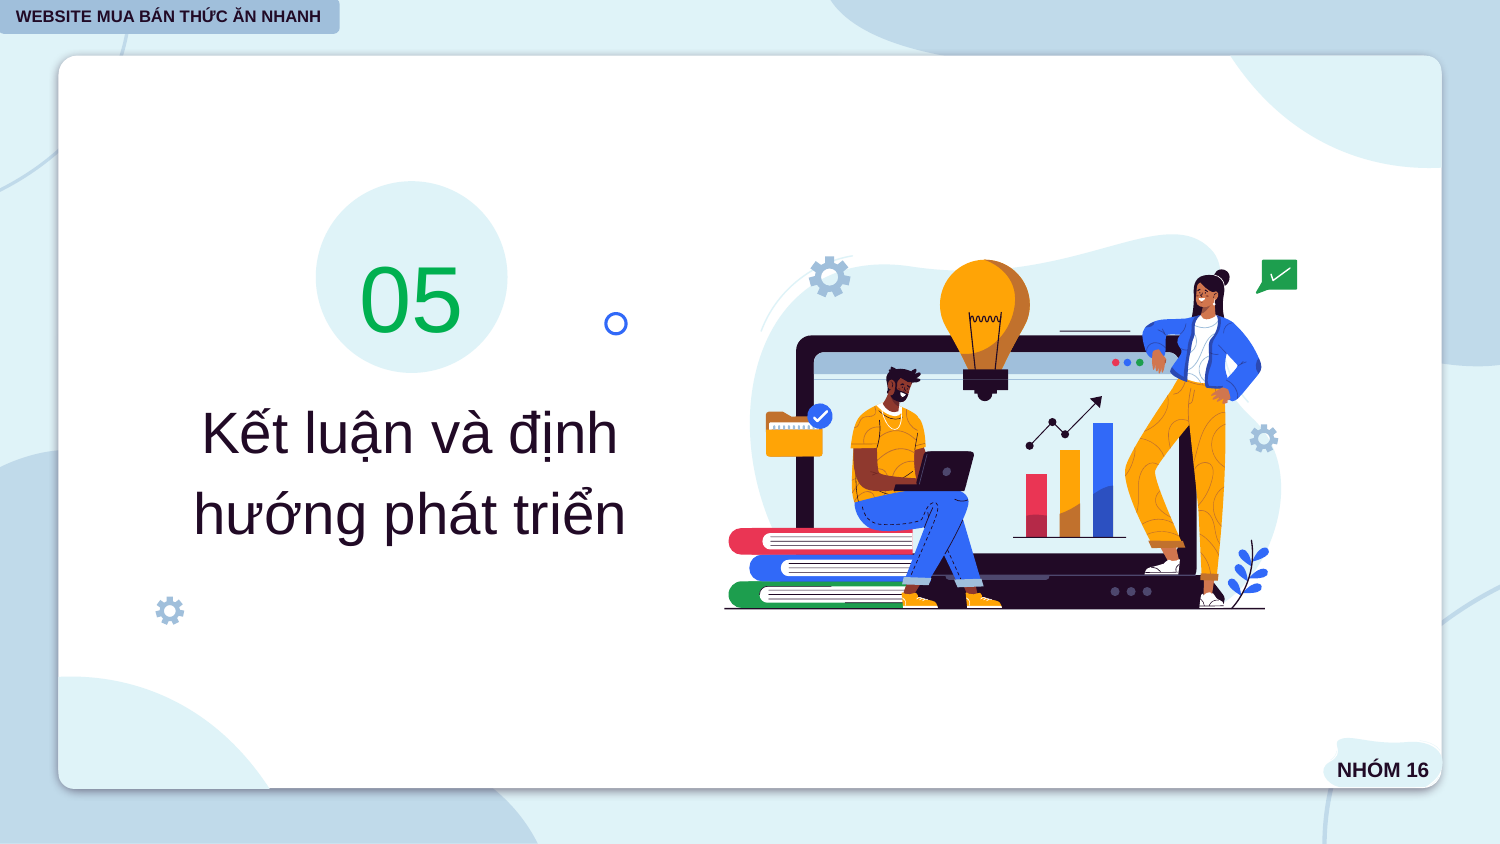

WEBSITE MUA BÁN THỨC ĂN NHANH

05

# Kết luận và định hướng phát triển

NHÓM 16